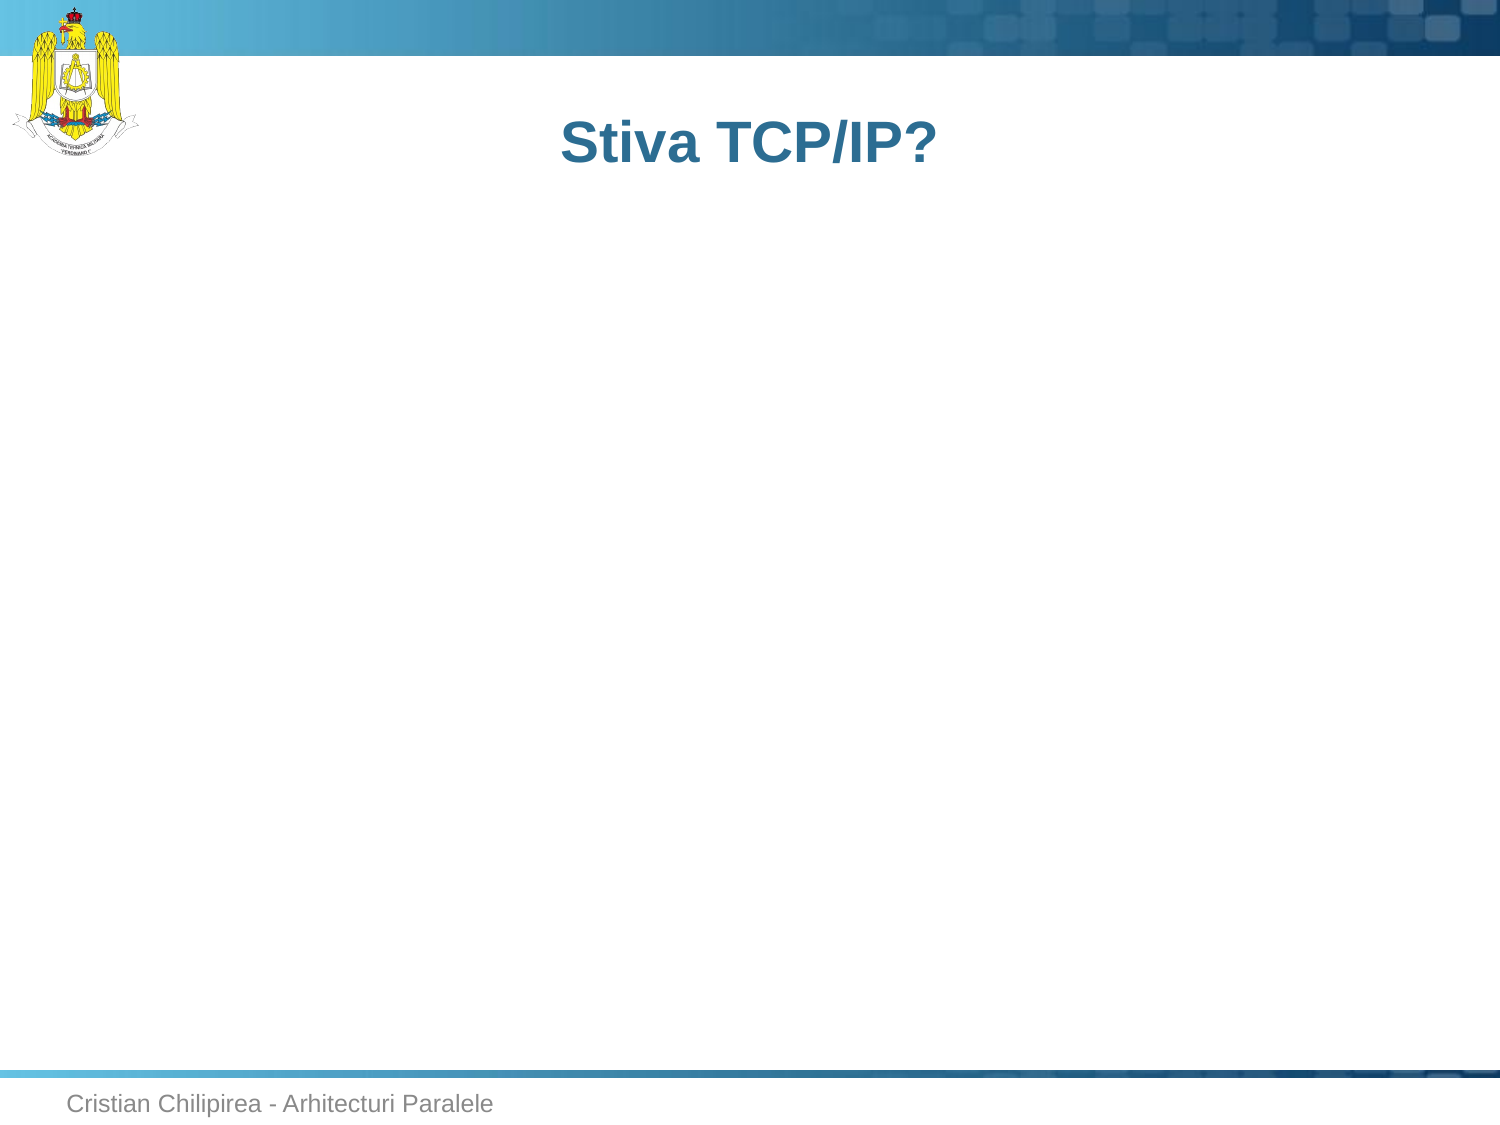

# Stiva TCP/IP?
Cristian Chilipirea - Arhitecturi Paralele